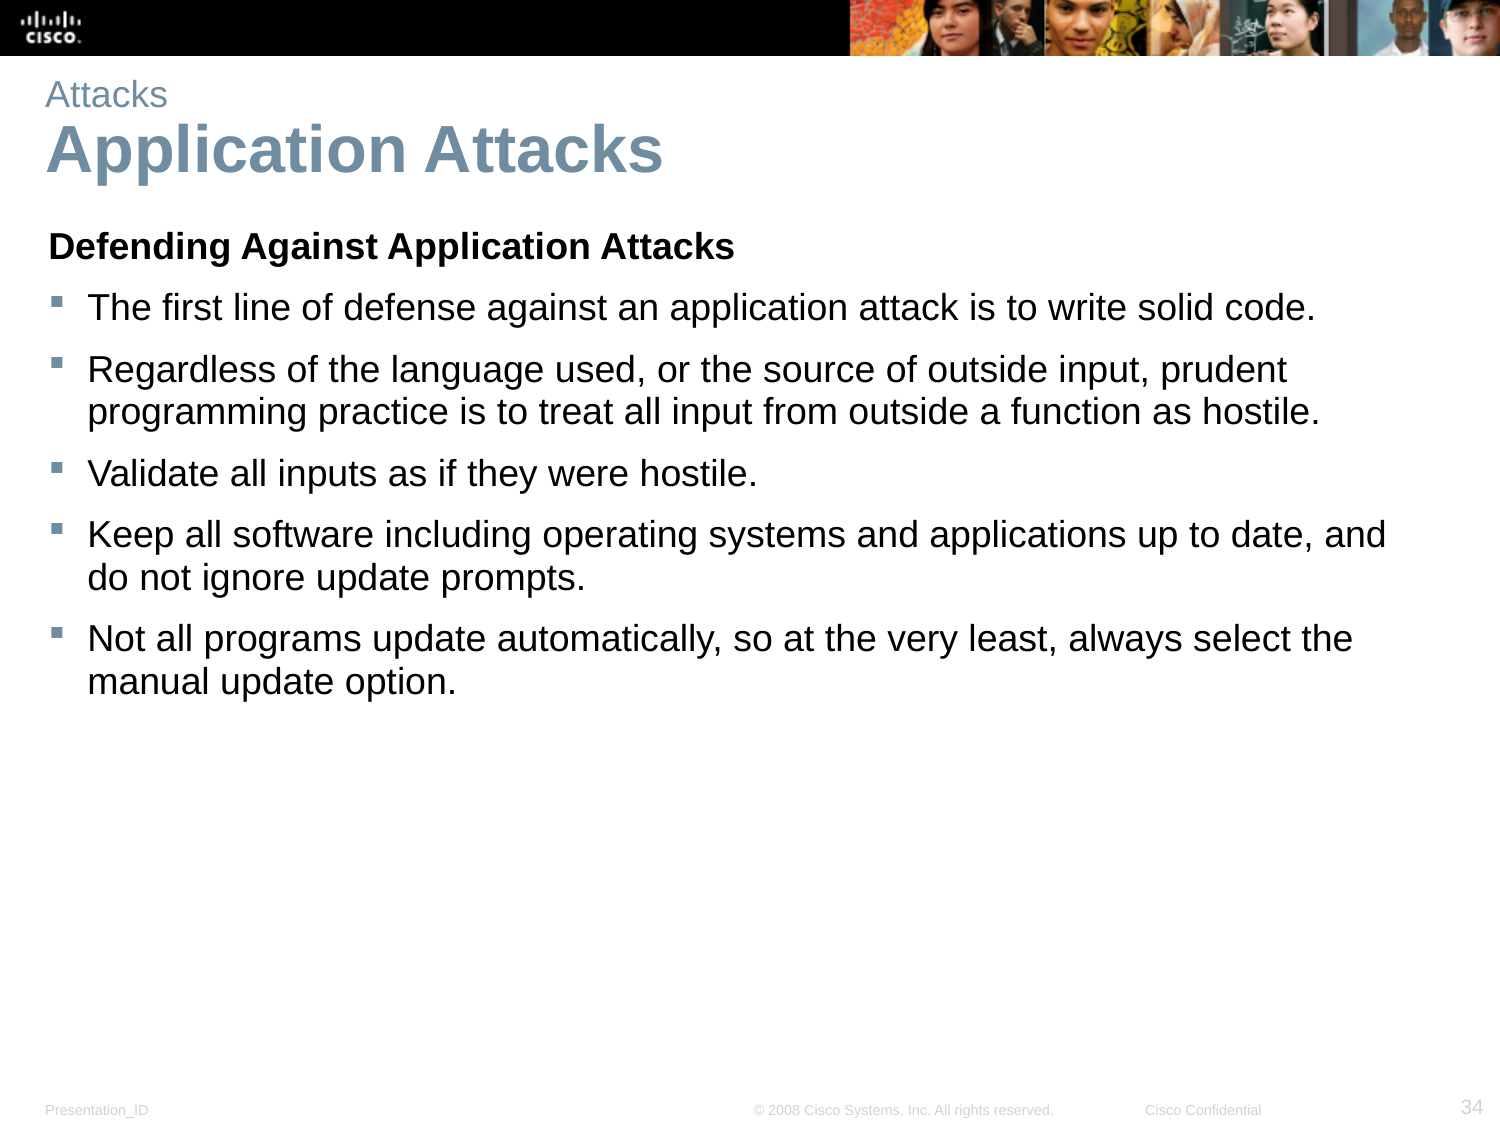

# Attacks Application Attacks
Defending Against Application Attacks
The first line of defense against an application attack is to write solid code.
Regardless of the language used, or the source of outside input, prudent programming practice is to treat all input from outside a function as hostile.
Validate all inputs as if they were hostile.
Keep all software including operating systems and applications up to date, and do not ignore update prompts.
Not all programs update automatically, so at the very least, always select the manual update option.